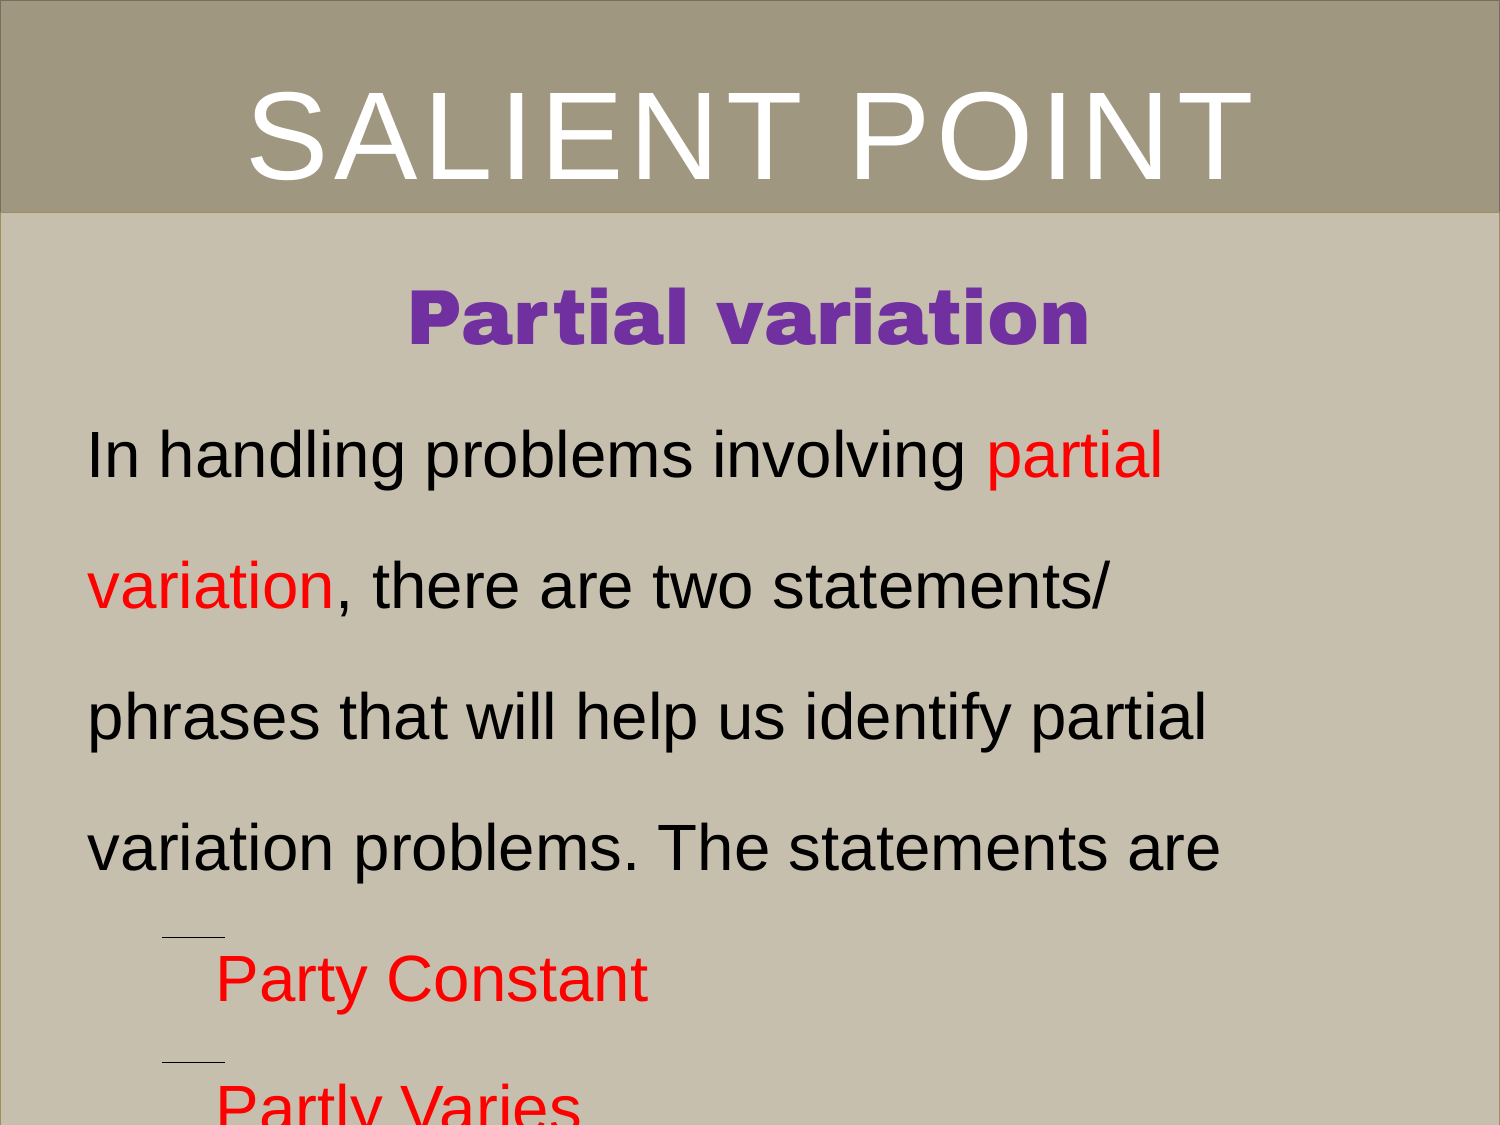

# Salient point
Partial variation
    In handling problems involving partial
    variation, there are two statements/
    phrases that will help us identify partial
    variation problems. The statements are
           Party Constant
           Partly Varies